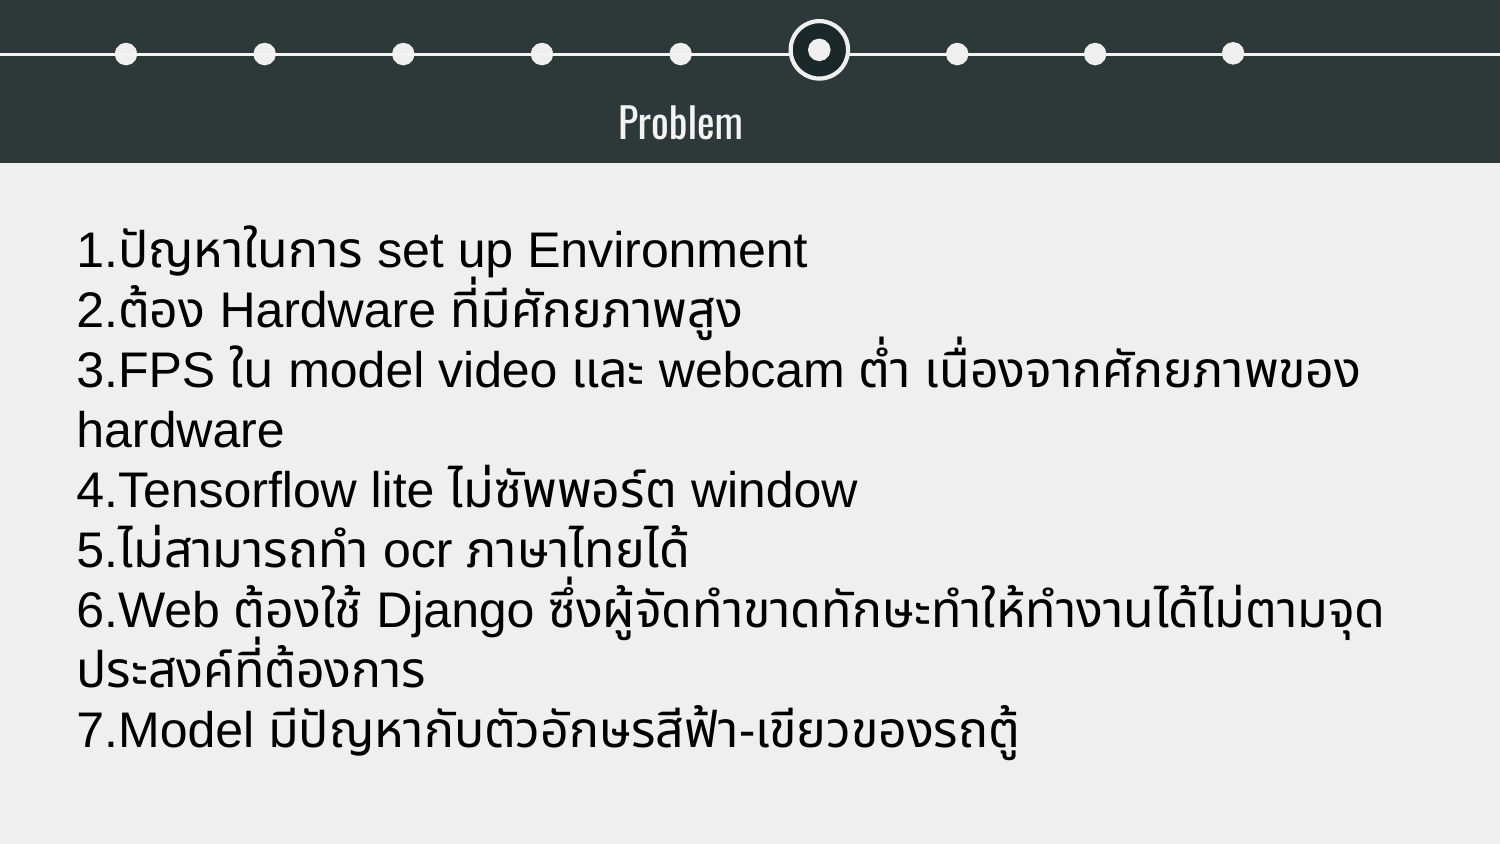

Problem

1.ปัญหาในการ set up Environment
2.ต้อง Hardware ที่มีศักยภาพสูง
3.FPS ใน model video และ webcam ต่ำ เนื่องจากศักยภาพของ hardware
4.Tensorflow lite ไม่ซัพพอร์ต window
5.ไม่สามารถทำ ocr ภาษาไทยได้
6.Web ต้องใช้ Django ซึ่งผู้จัดทำขาดทักษะทำให้ทำงานได้ไม่ตามจุดประสงค์ที่ต้องการ
7.Model มีปัญหากับตัวอักษรสีฟ้า-เขียวของรถตู้